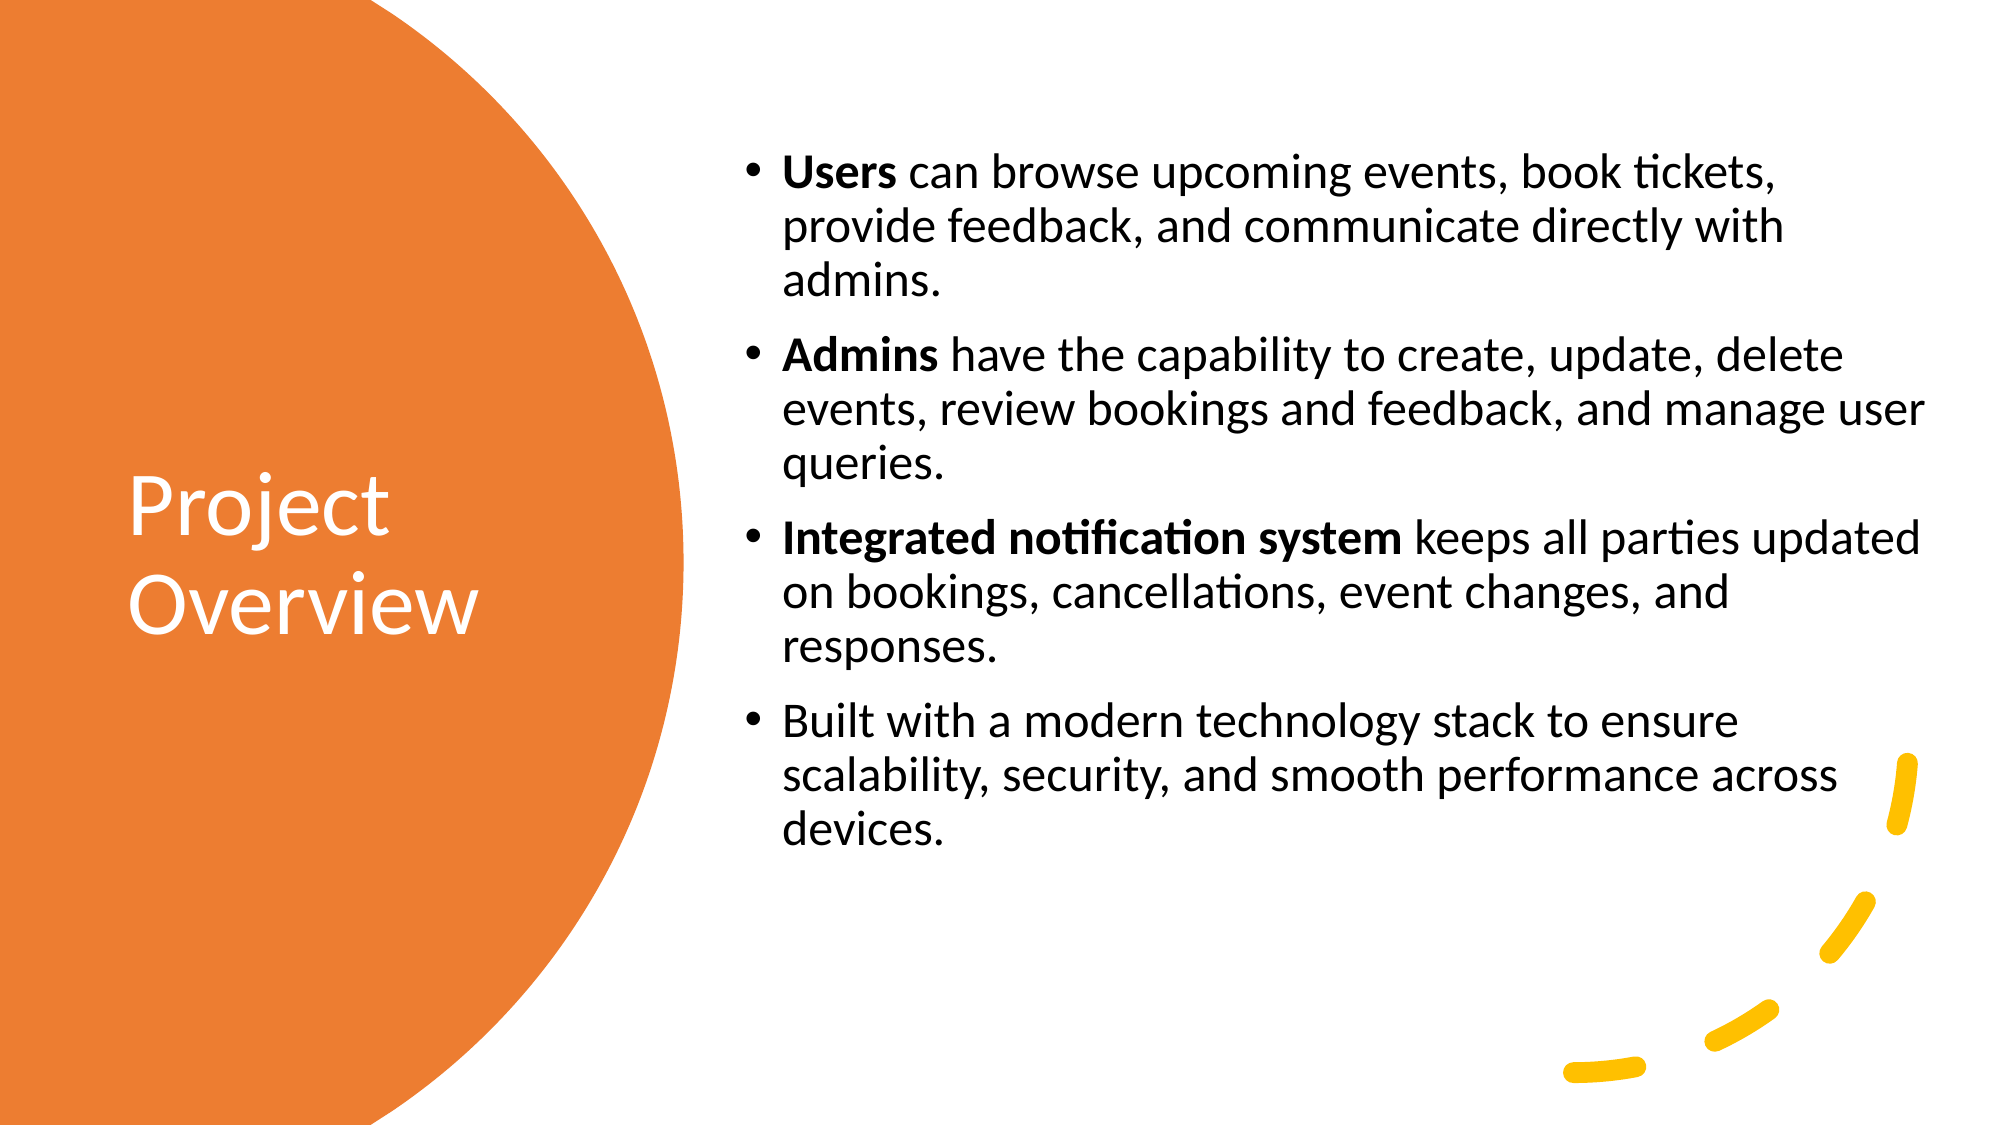

Users can browse upcoming events, book tickets, provide feedback, and communicate directly with admins.
Admins have the capability to create, update, delete events, review bookings and feedback, and manage user queries.
Integrated notification system keeps all parties updated on bookings, cancellations, event changes, and responses.
Built with a modern technology stack to ensure scalability, security, and smooth performance across devices.

# Project Overview